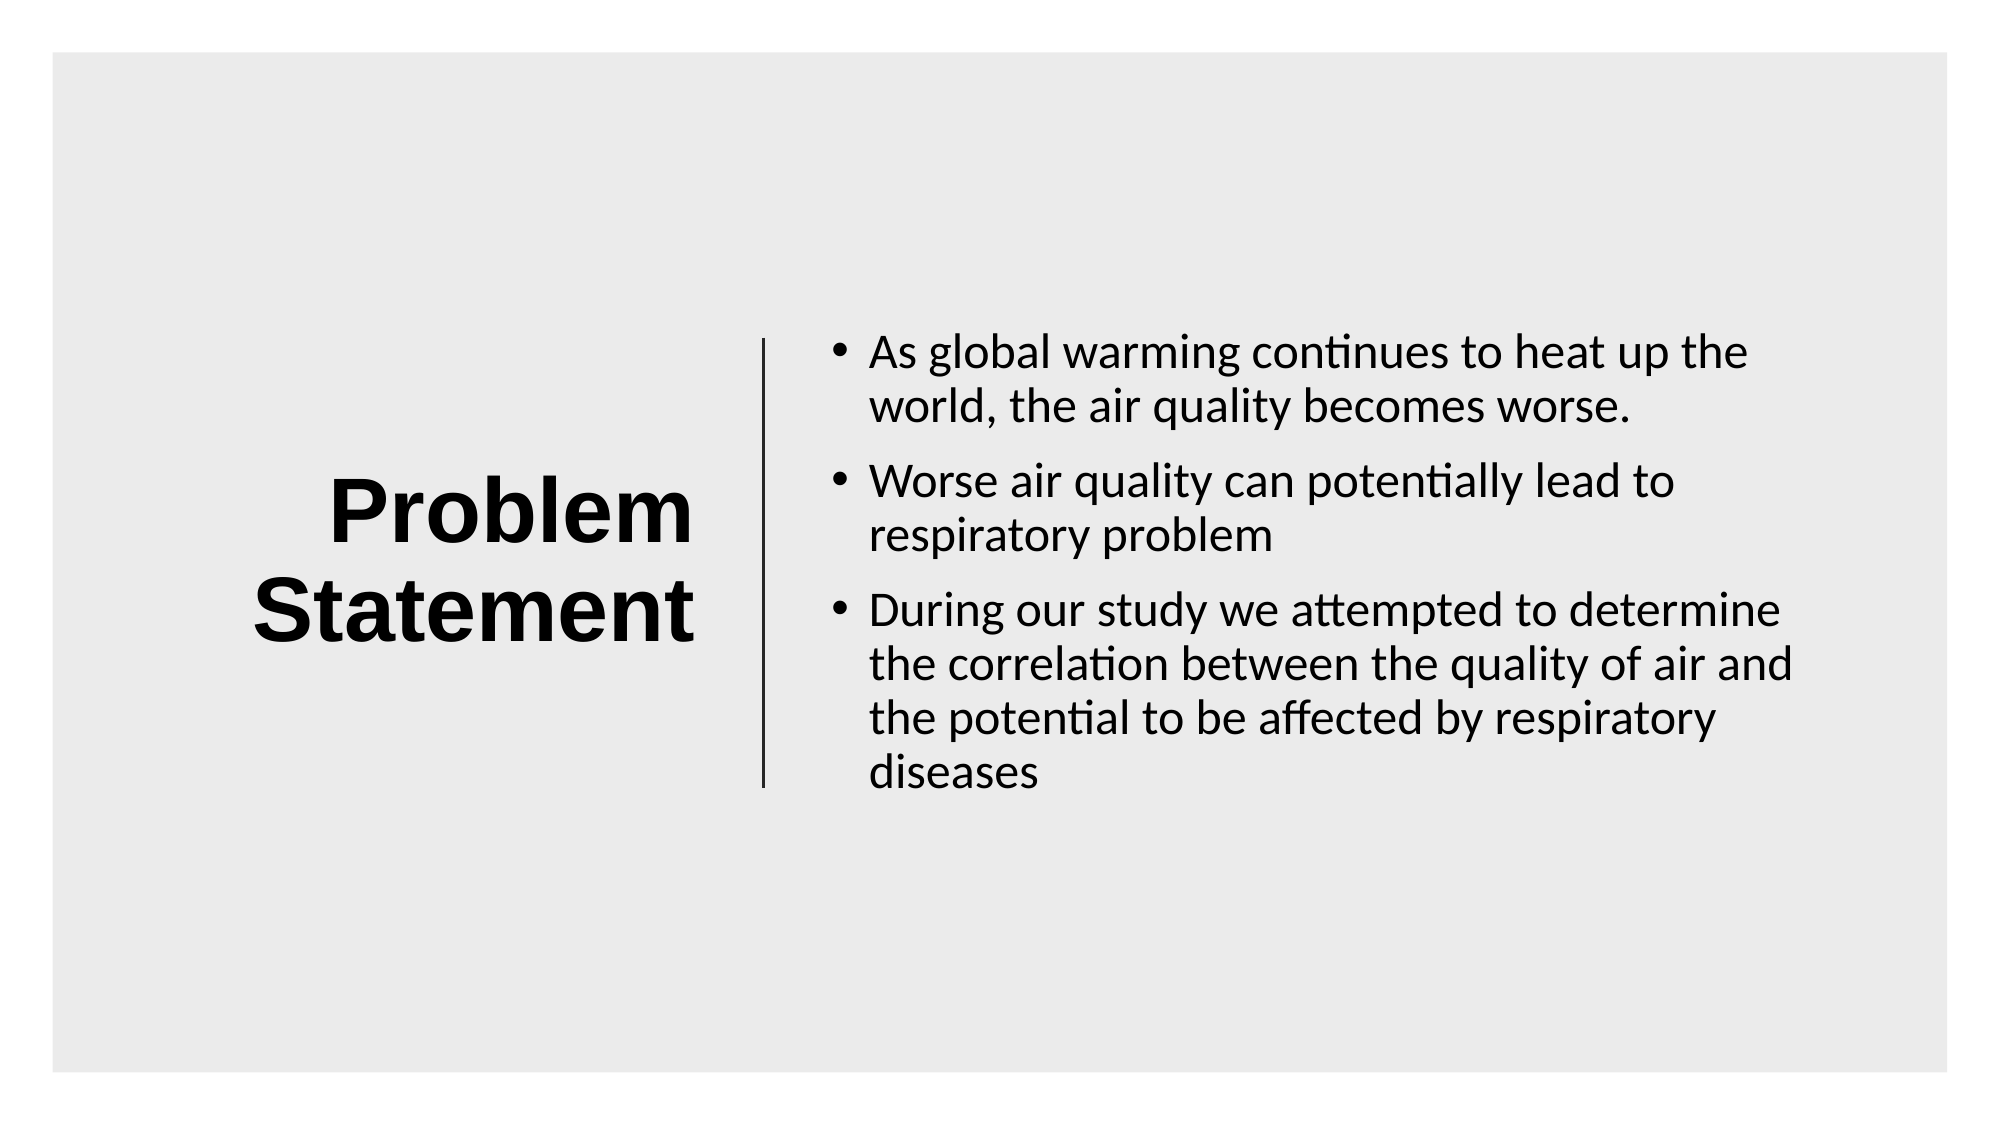

# Problem Statement
As global warming continues to heat up the world, the air quality becomes worse.
Worse air quality can potentially lead to respiratory problem
During our study we attempted to determine the correlation between the quality of air and the potential to be affected by respiratory diseases